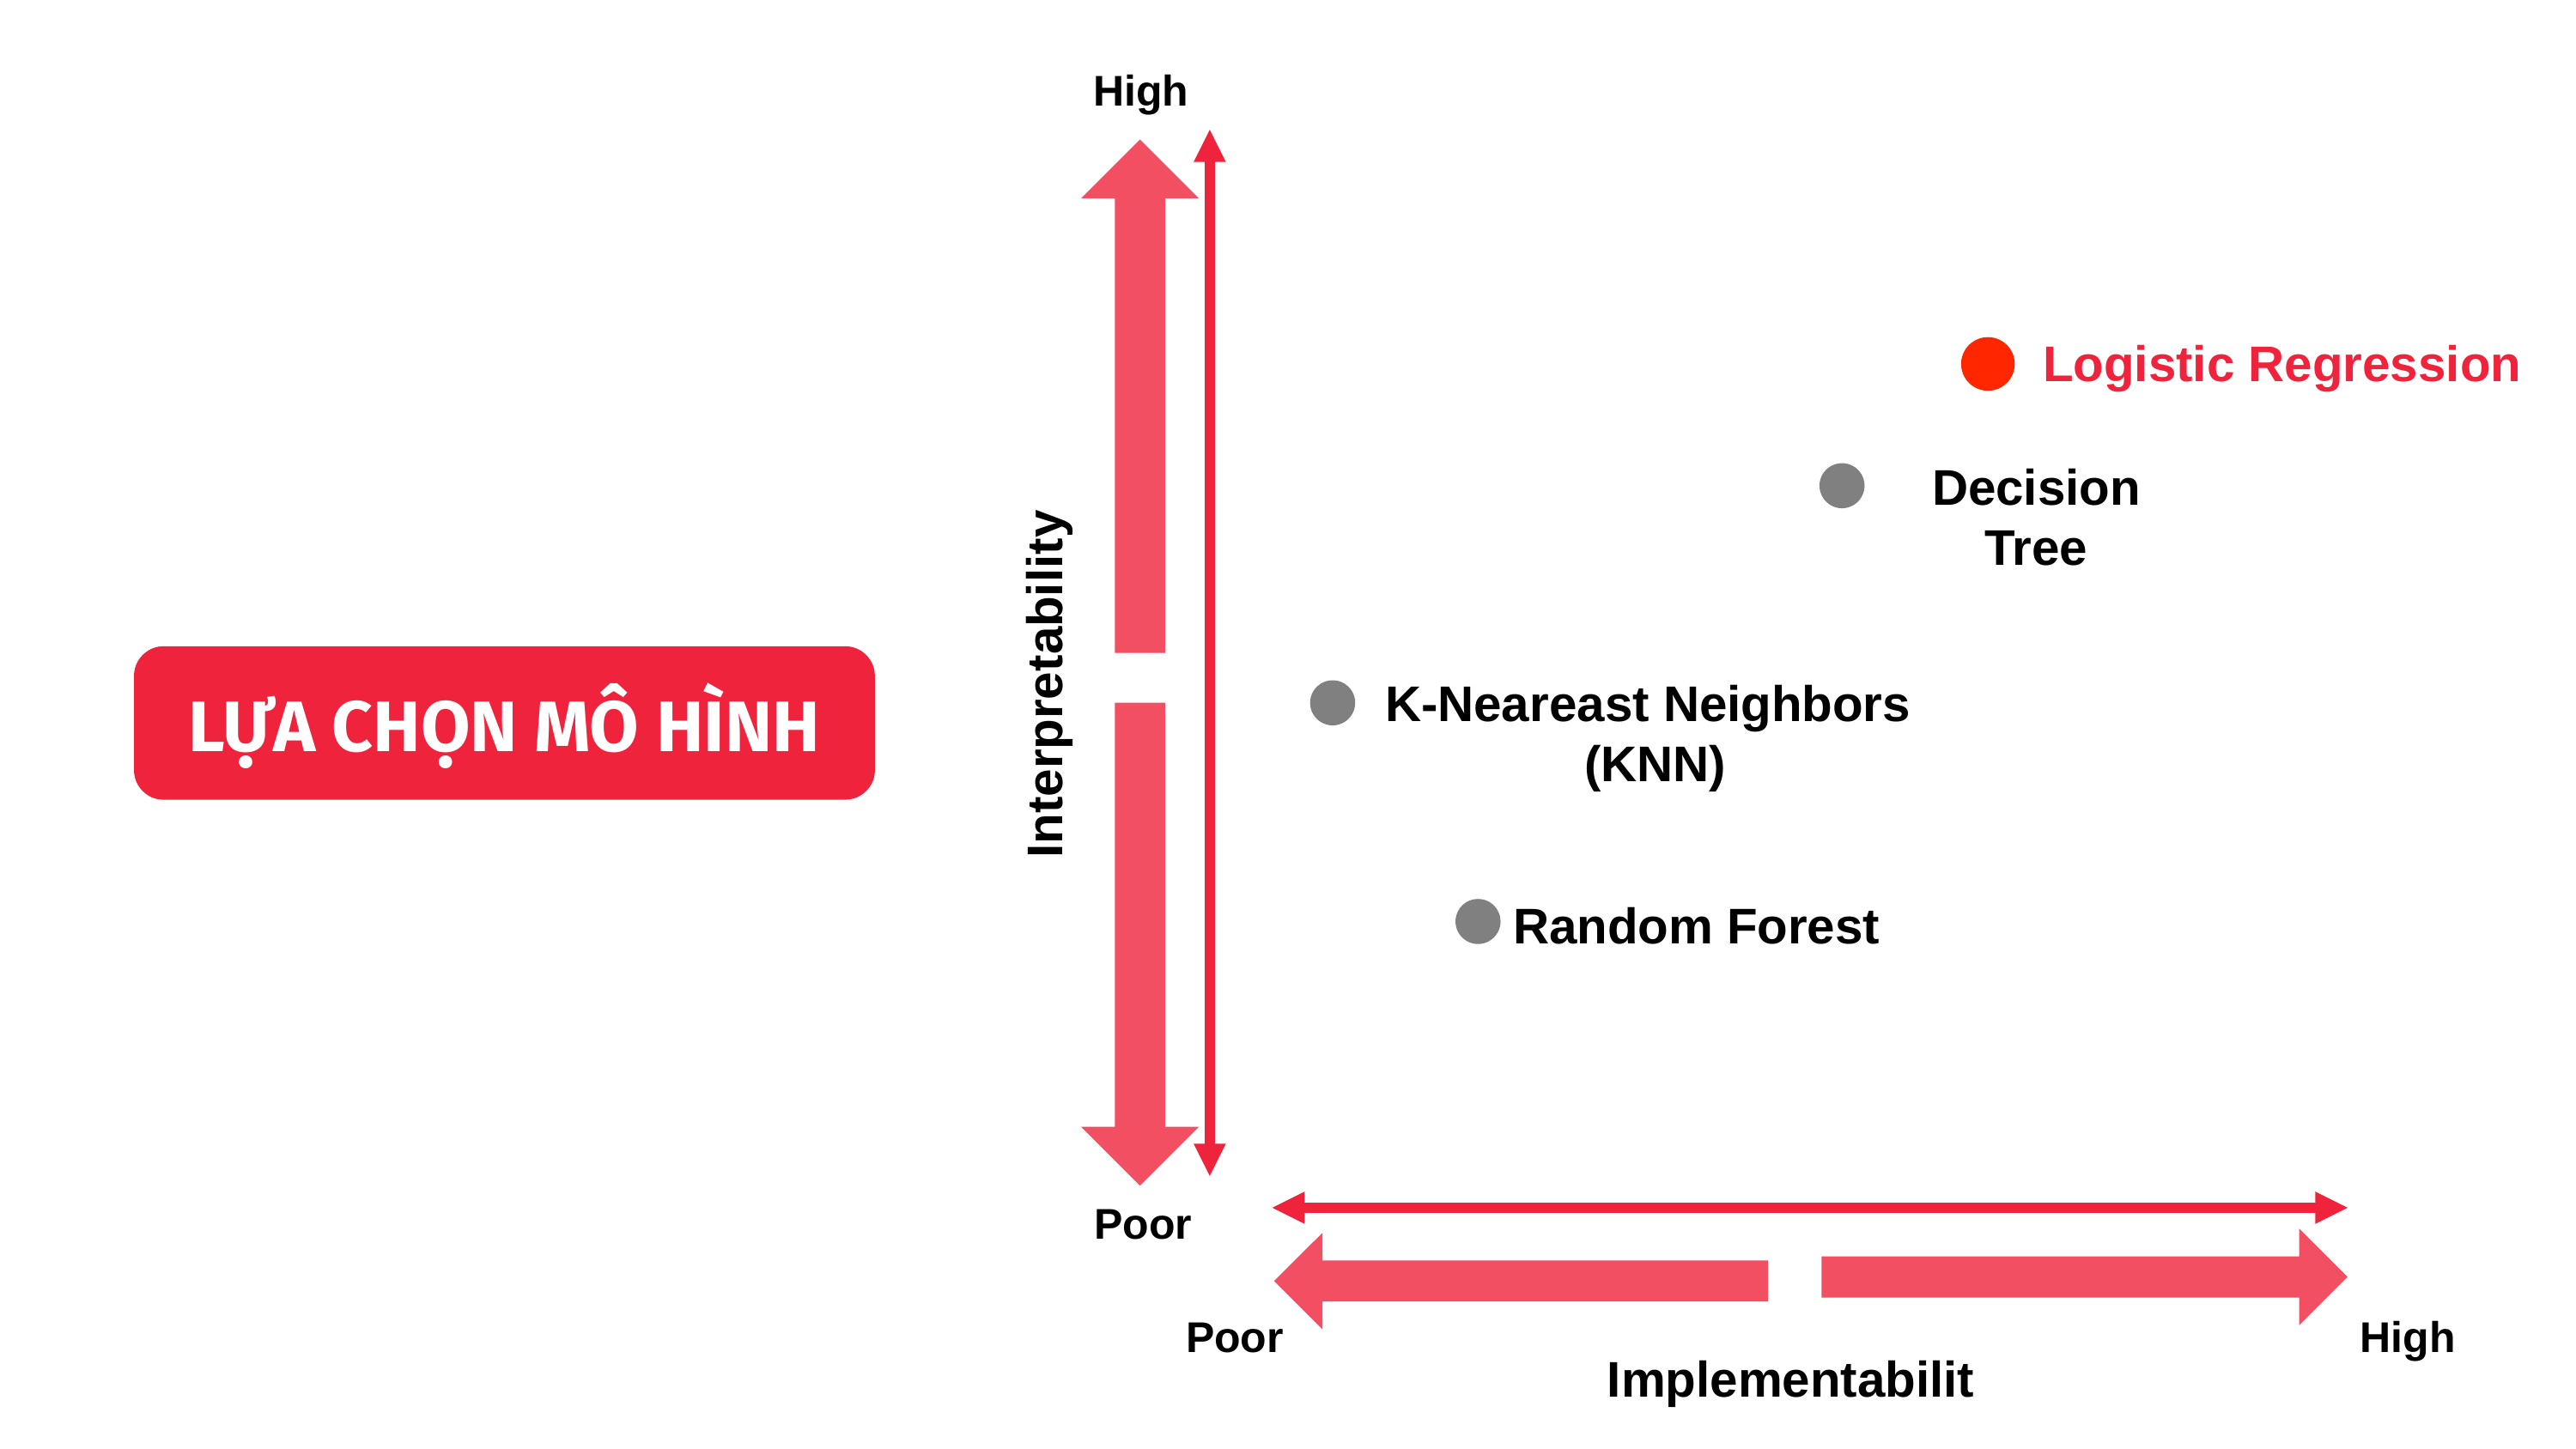

High

Logistic Regression

Decision Tree

Interpretability
LỰA CHỌN MÔ HÌNH
K-Neareast Neighbors
(KNN)

Random Forest

Poor
High
Poor
Implementabilit